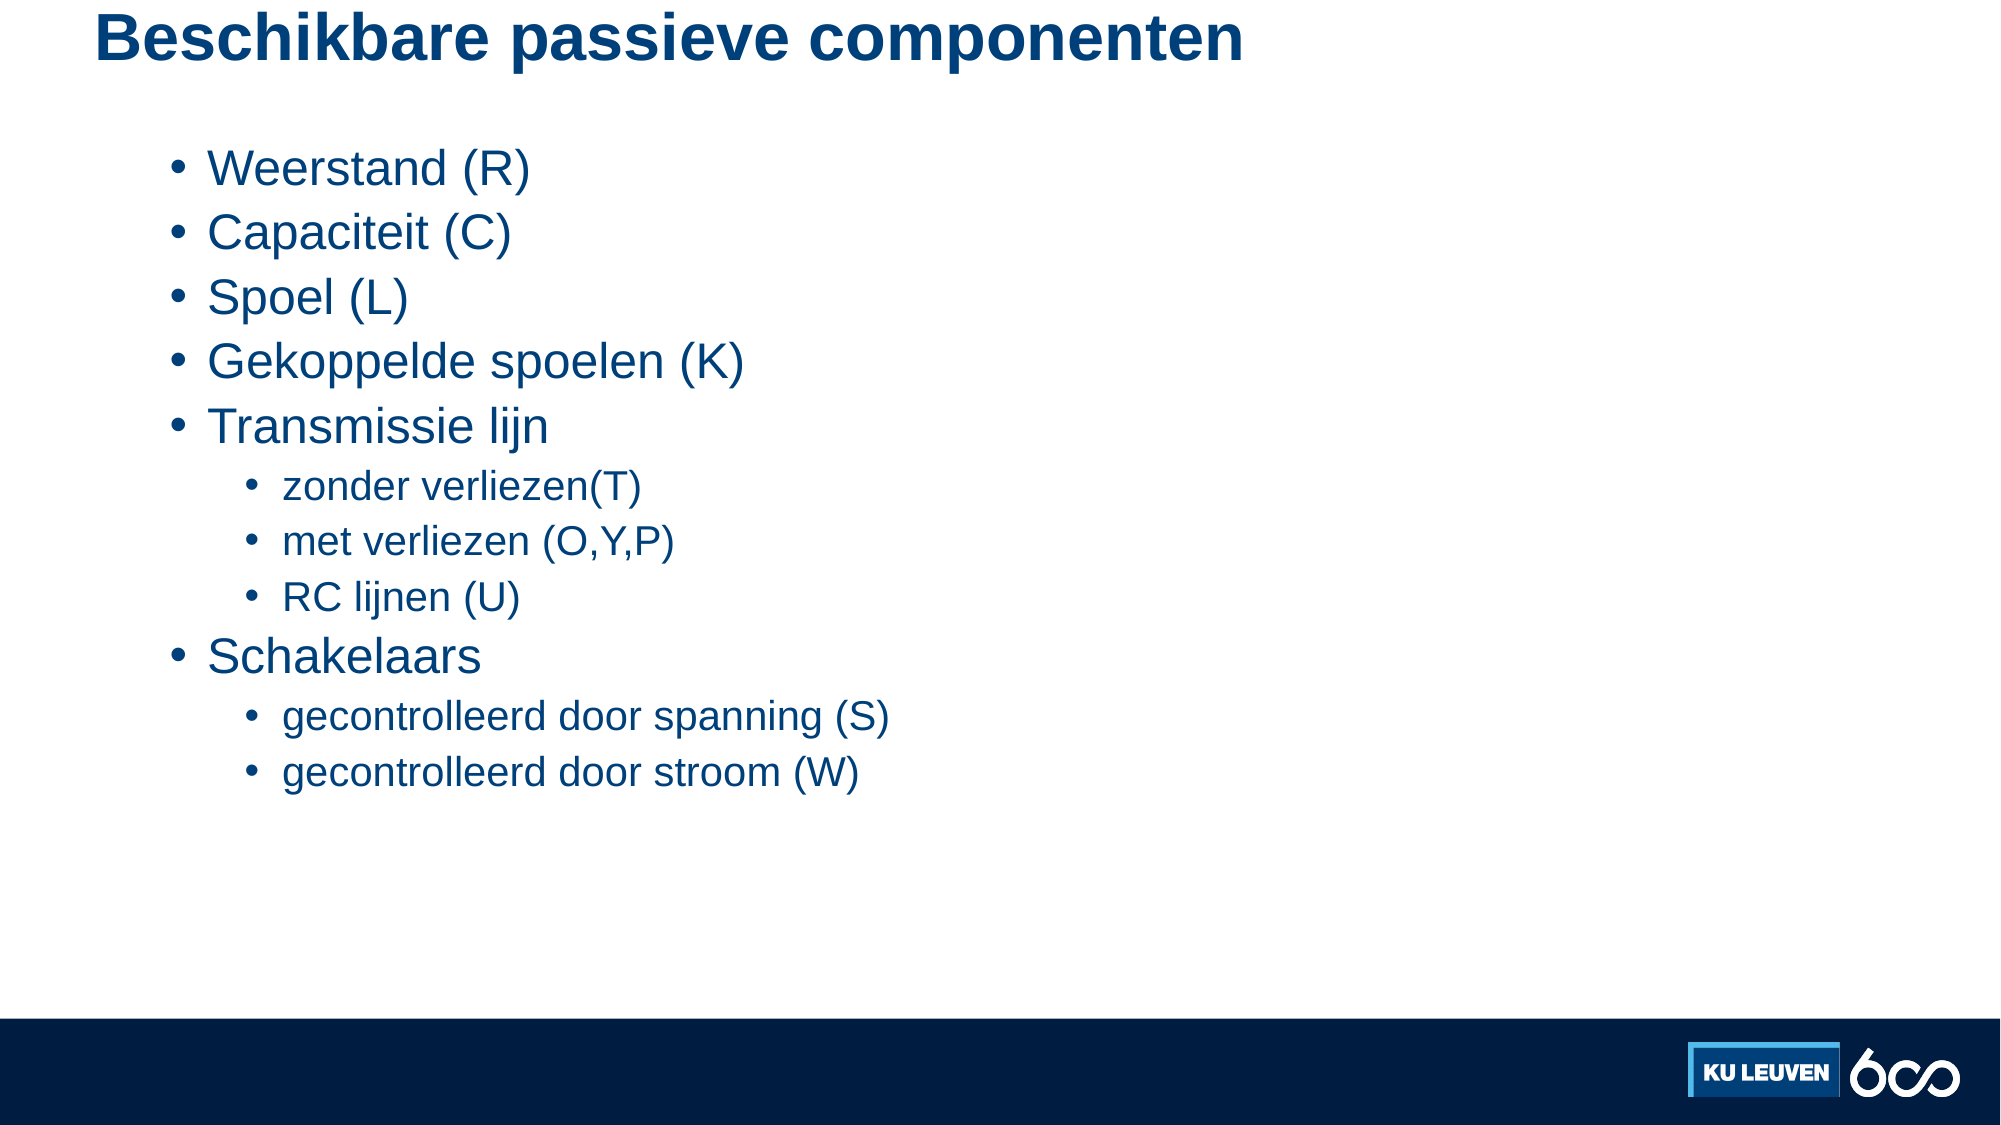

# Beschikbare passieve componenten
Weerstand (R)
Capaciteit (C)
Spoel (L)
Gekoppelde spoelen (K)
Transmissie lijn
zonder verliezen(T)
met verliezen (O,Y,P)
RC lijnen (U)
Schakelaars
gecontrolleerd door spanning (S)
gecontrolleerd door stroom (W)